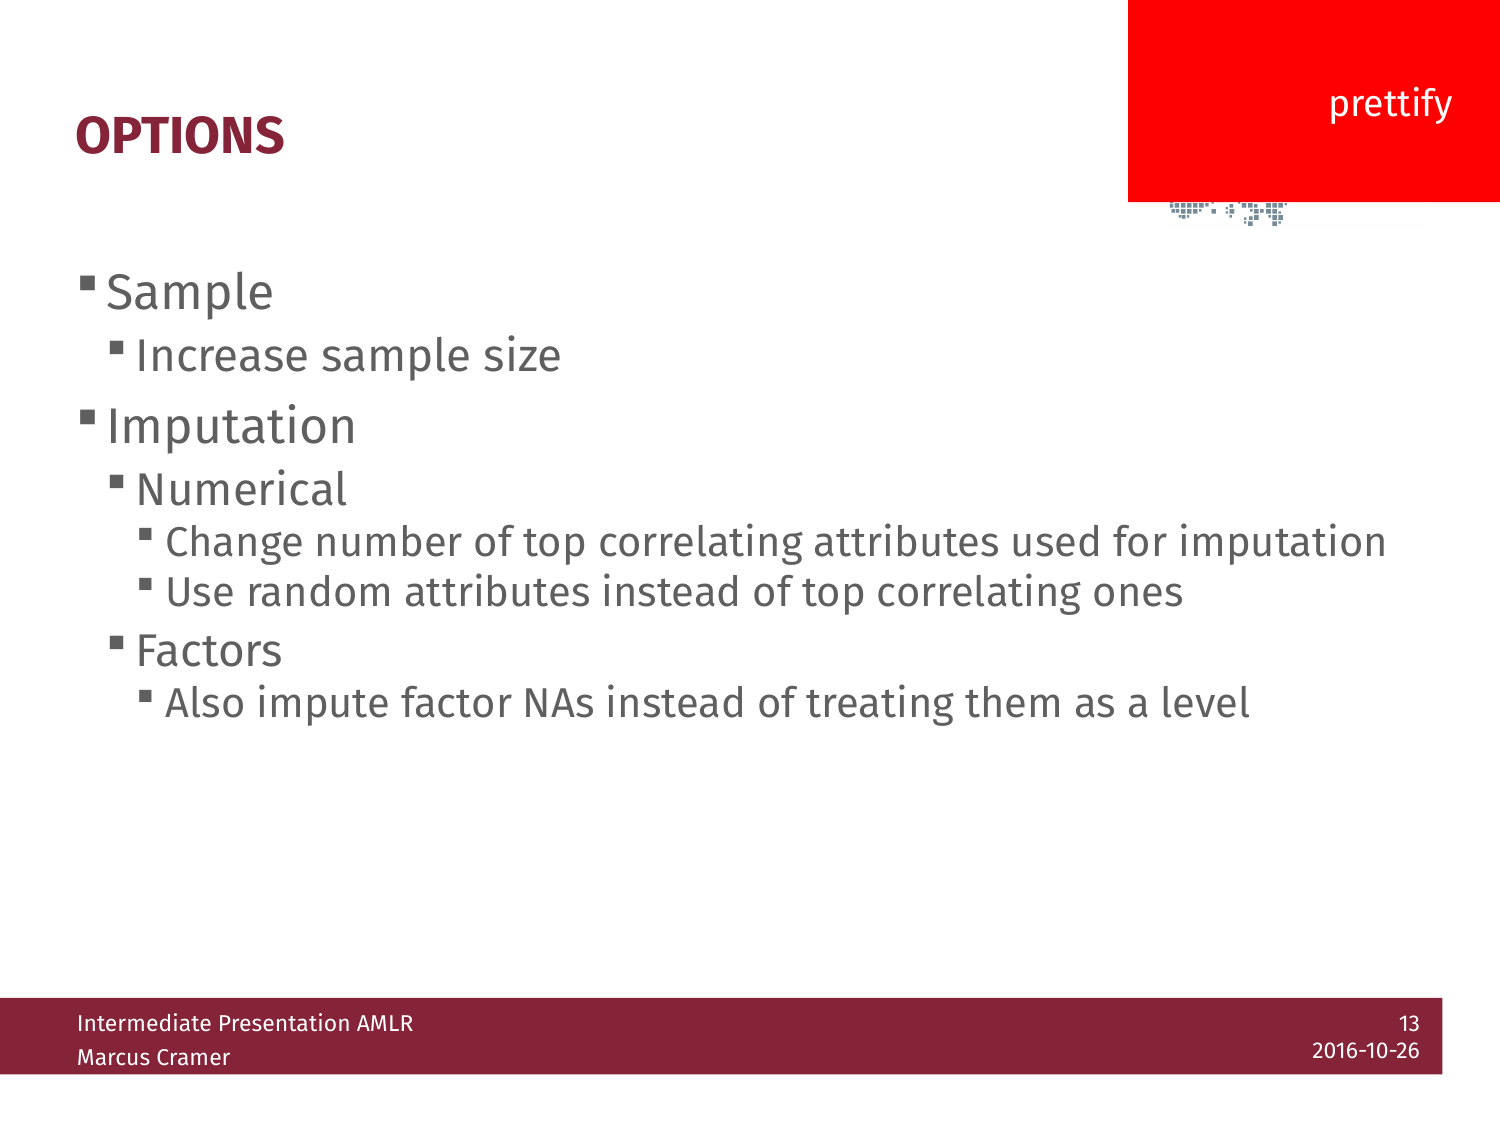

prettify
# Options

Sample
Increase sample size
Imputation
Numerical
Change number of top correlating attributes used for imputation
Use random attributes instead of top correlating ones
Factors
Also impute factor NAs instead of treating them as a level